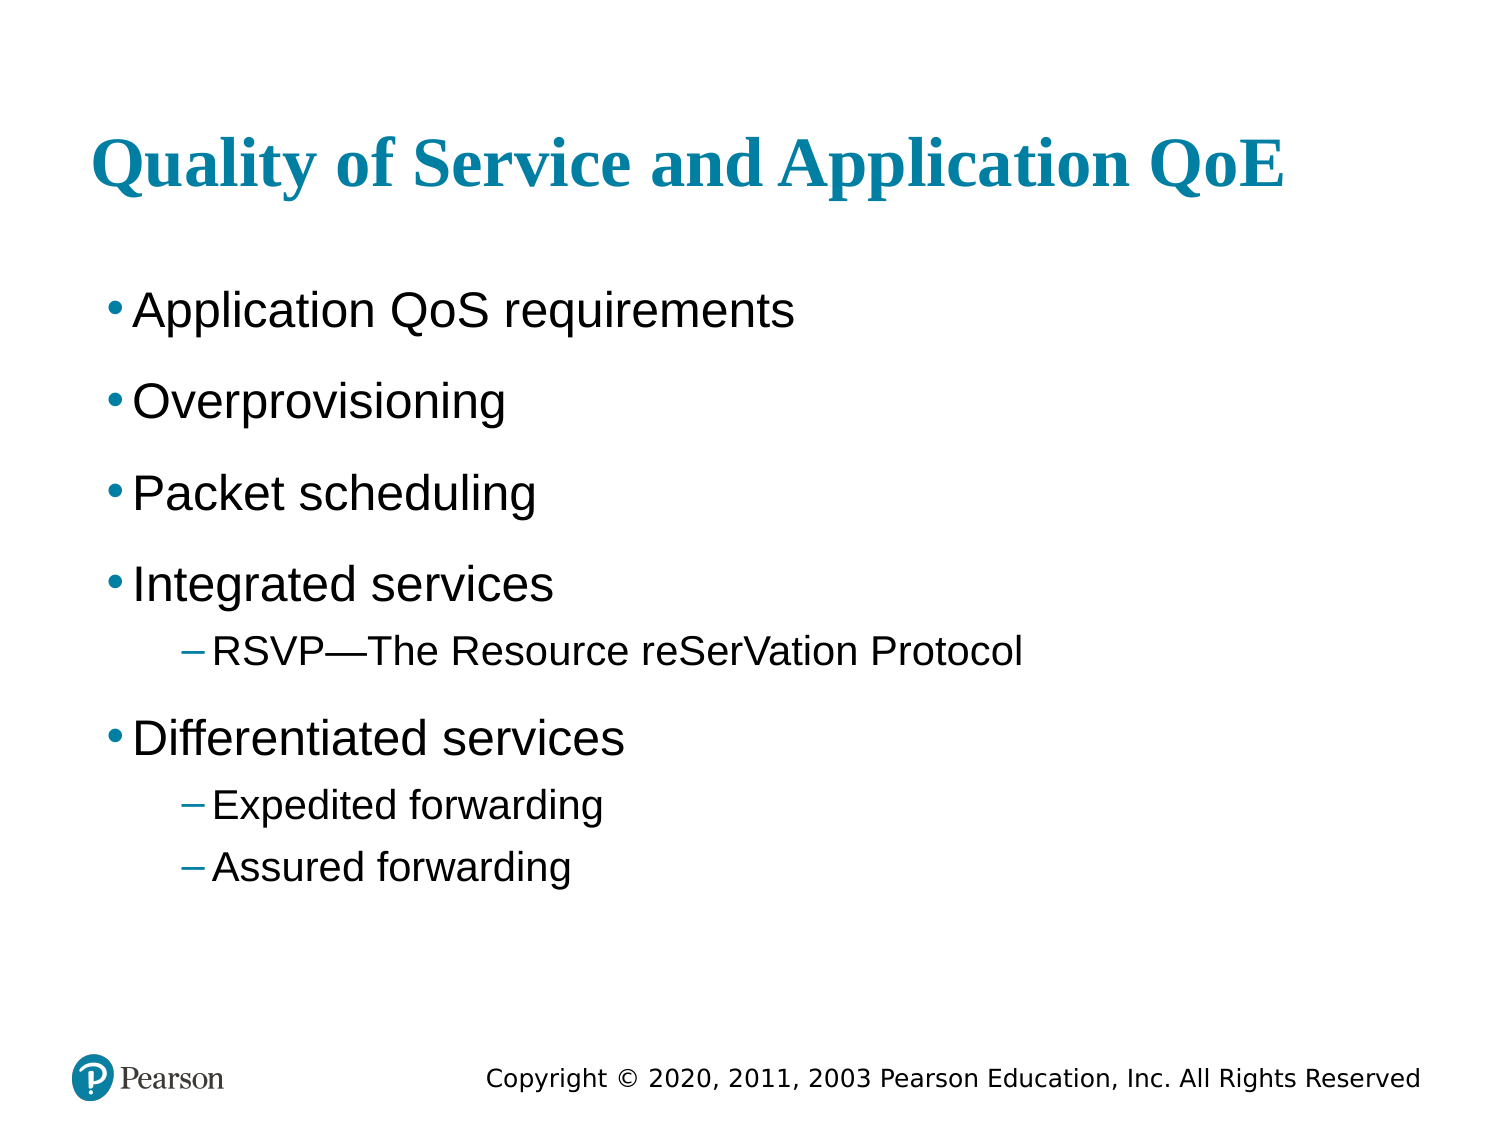

# Quality of Service and Application QoE
Application QoS requirements
Overprovisioning
Packet scheduling
Integrated services
RSVP—The Resource reSerVation Protocol
Differentiated services
Expedited forwarding
Assured forwarding